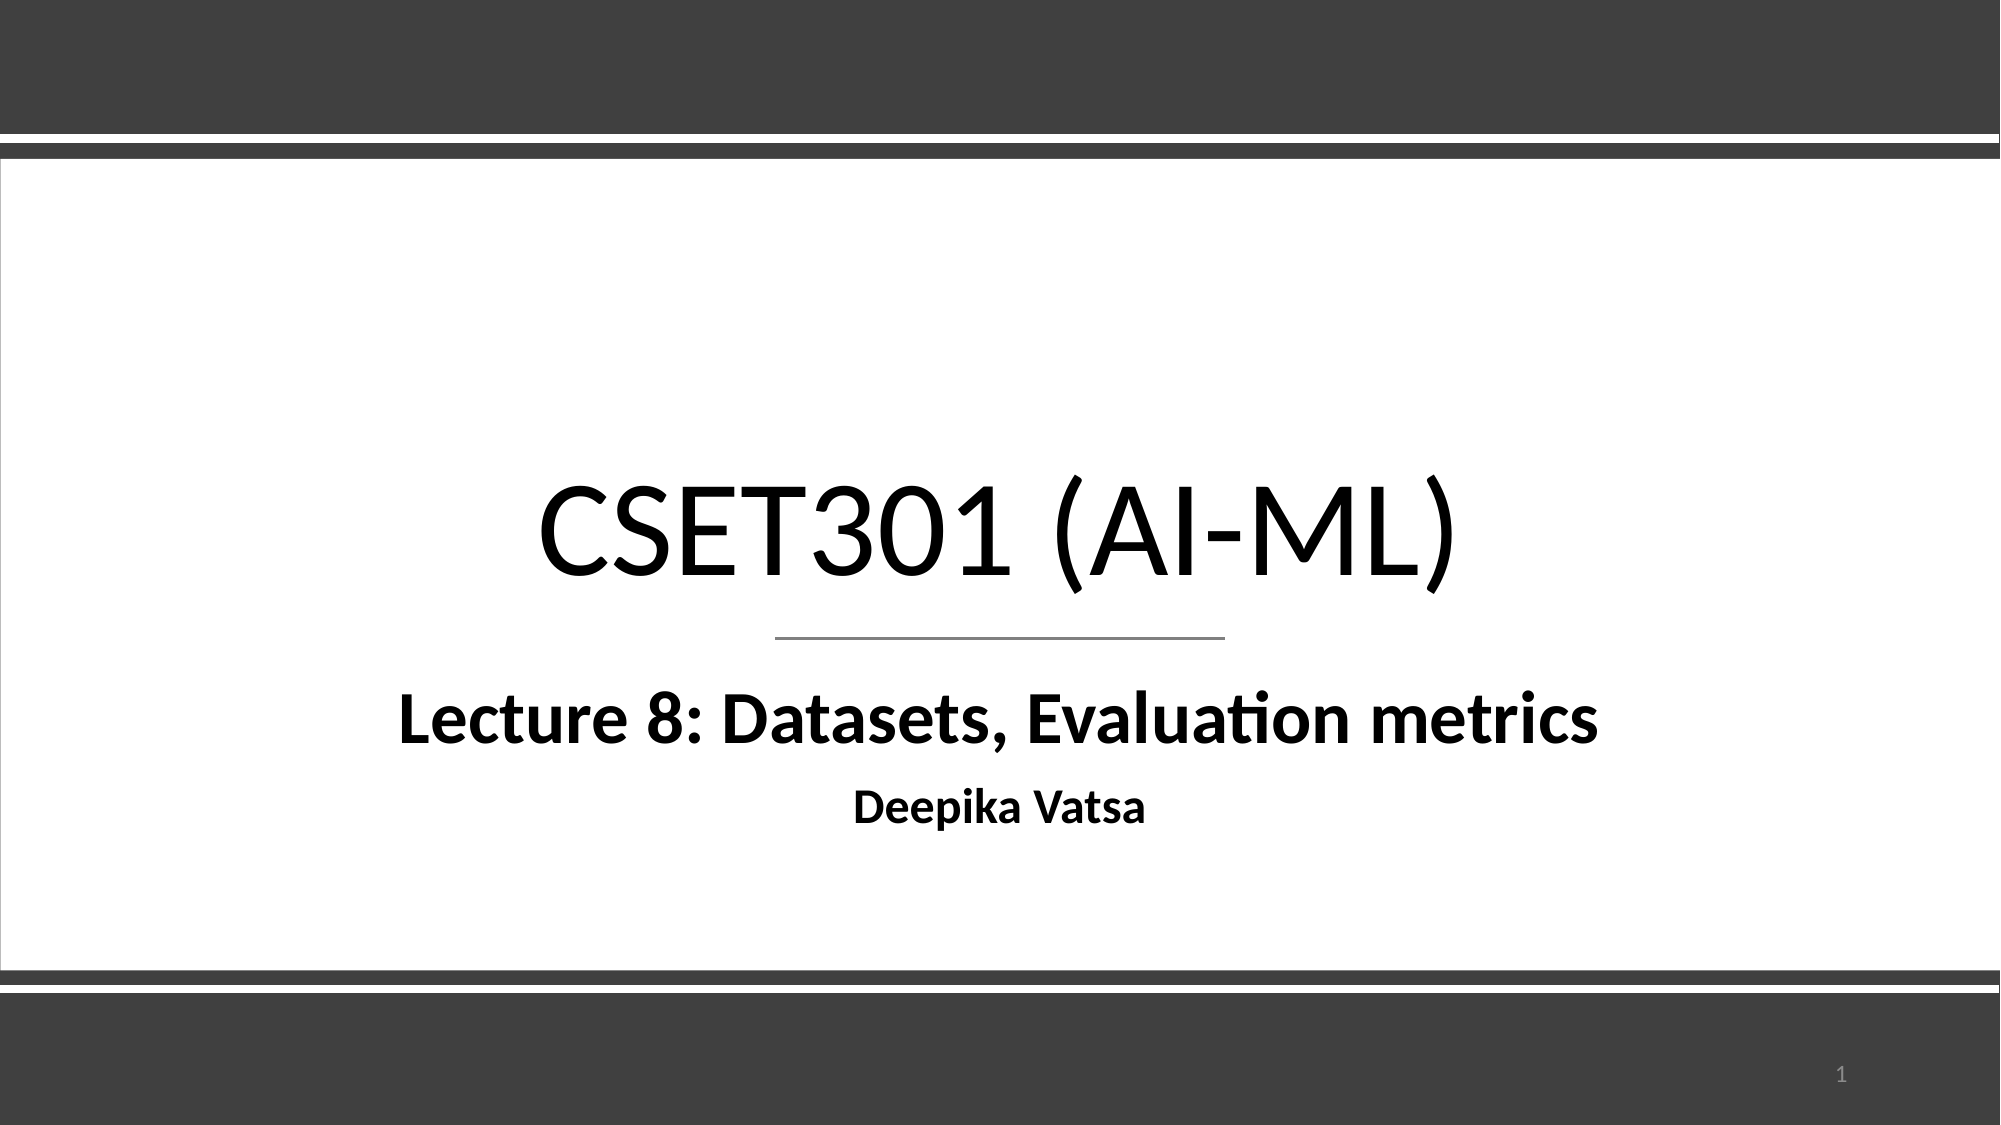

# CSET301 (AI-ML)
Lecture 8: Datasets, Evaluation metrics
Deepika Vatsa
1